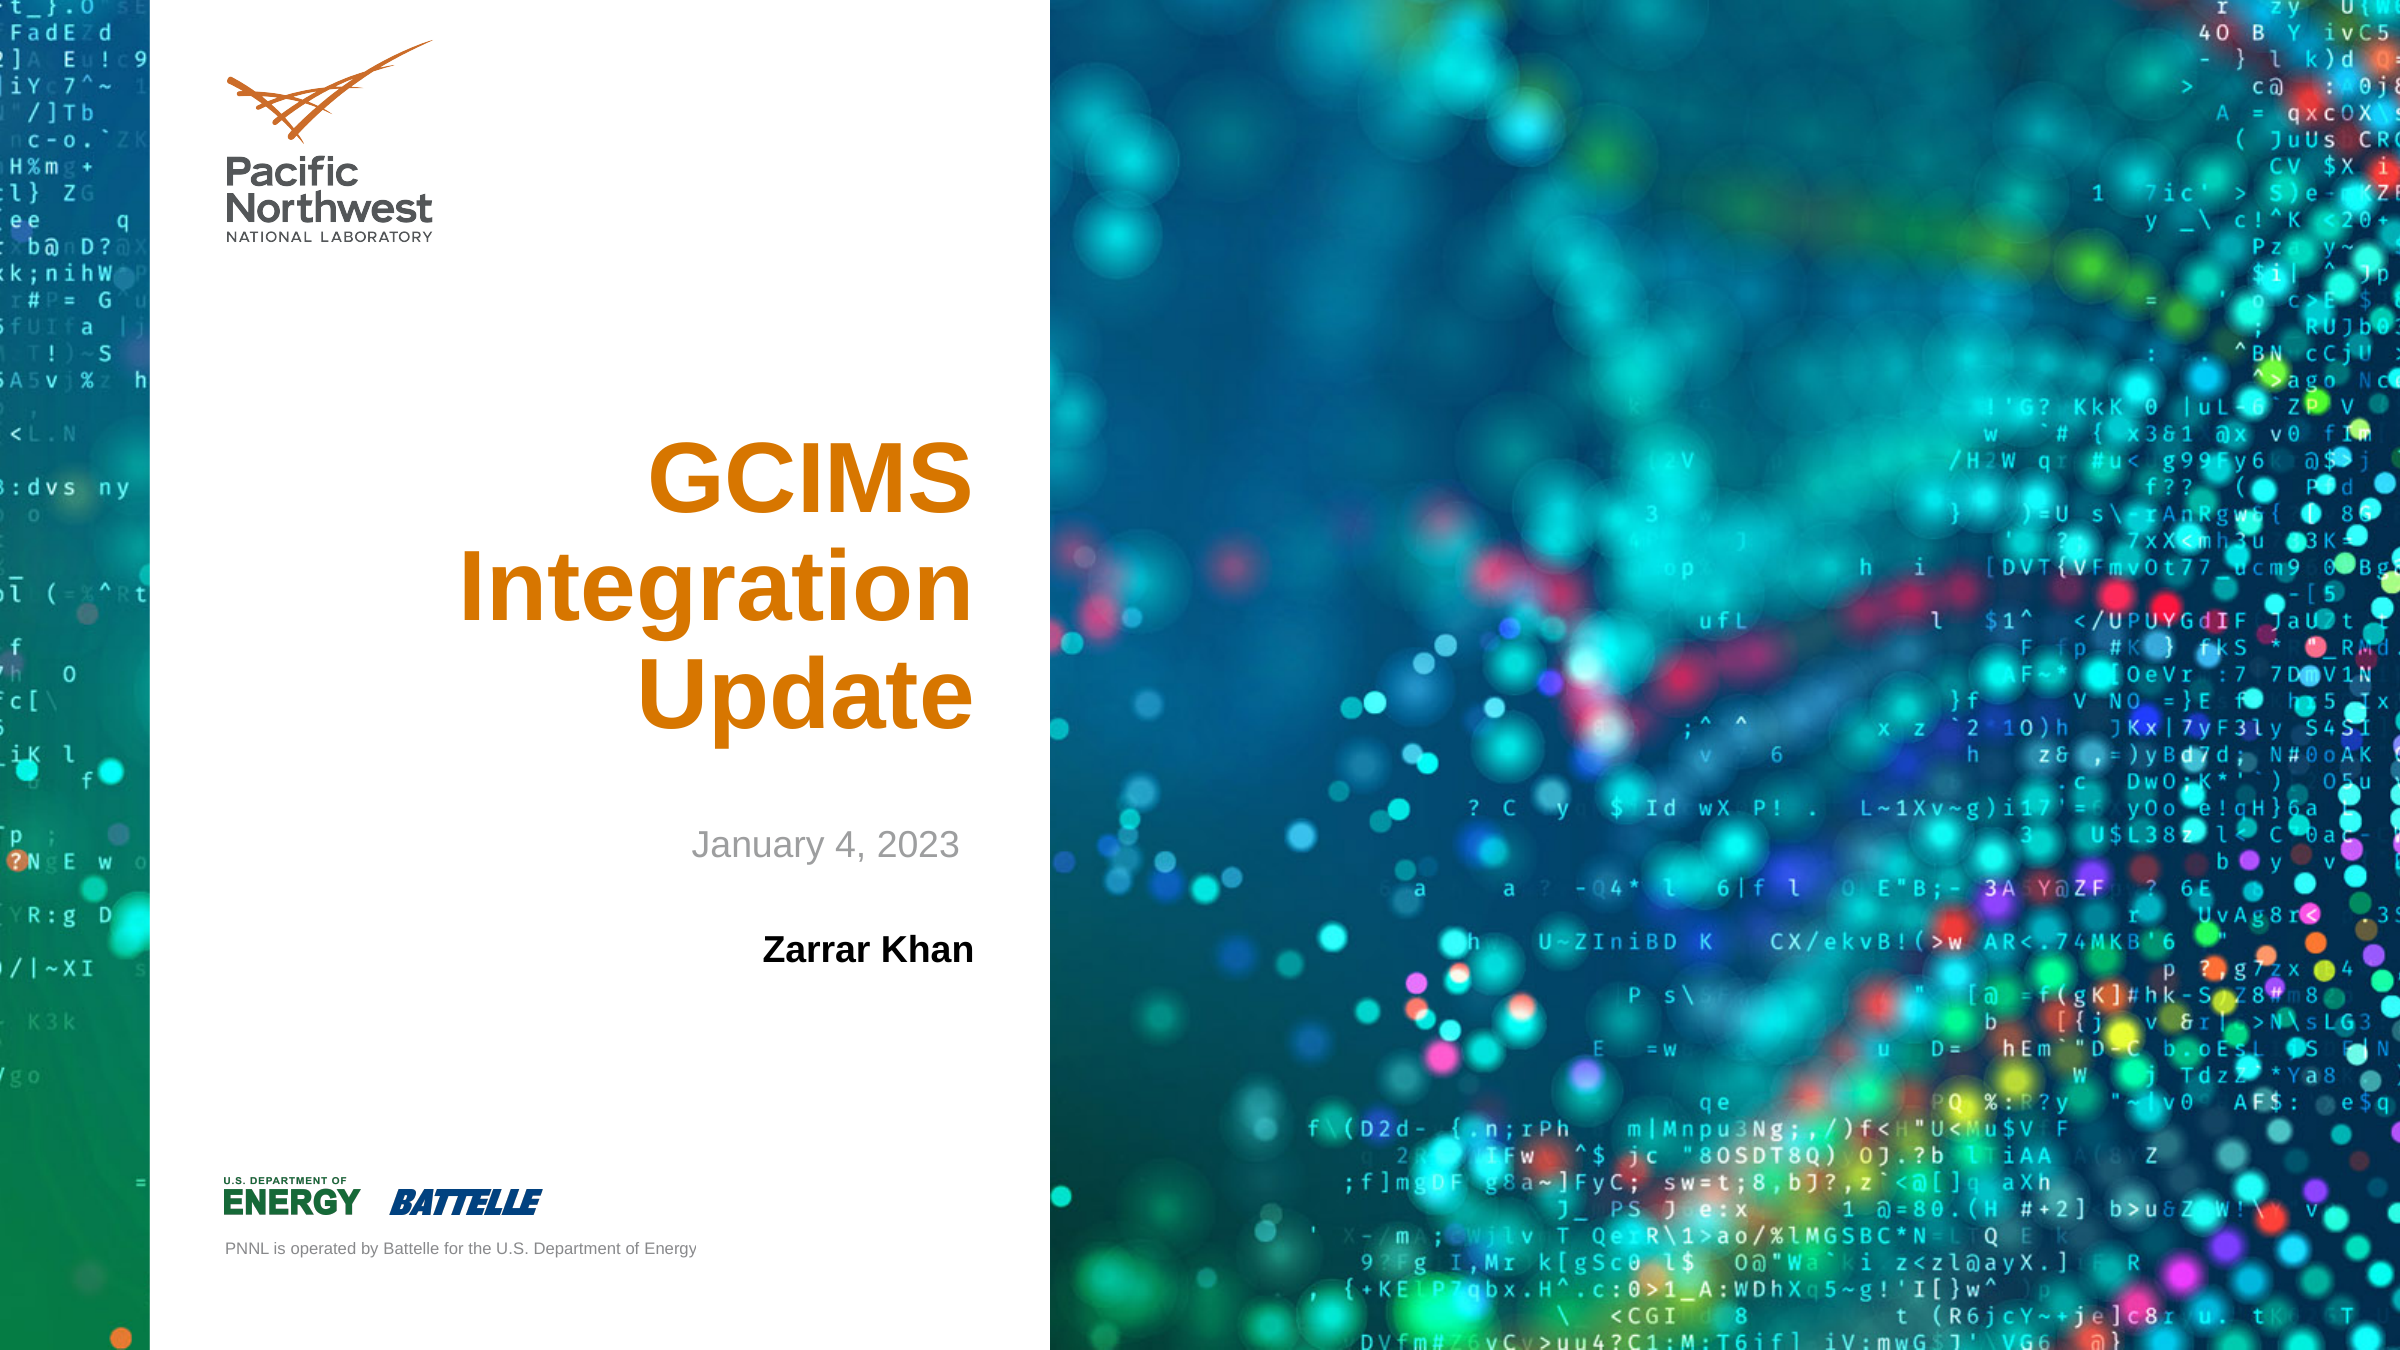

# GCIMS Integration Update
January 4, 2023
Zarrar Khan